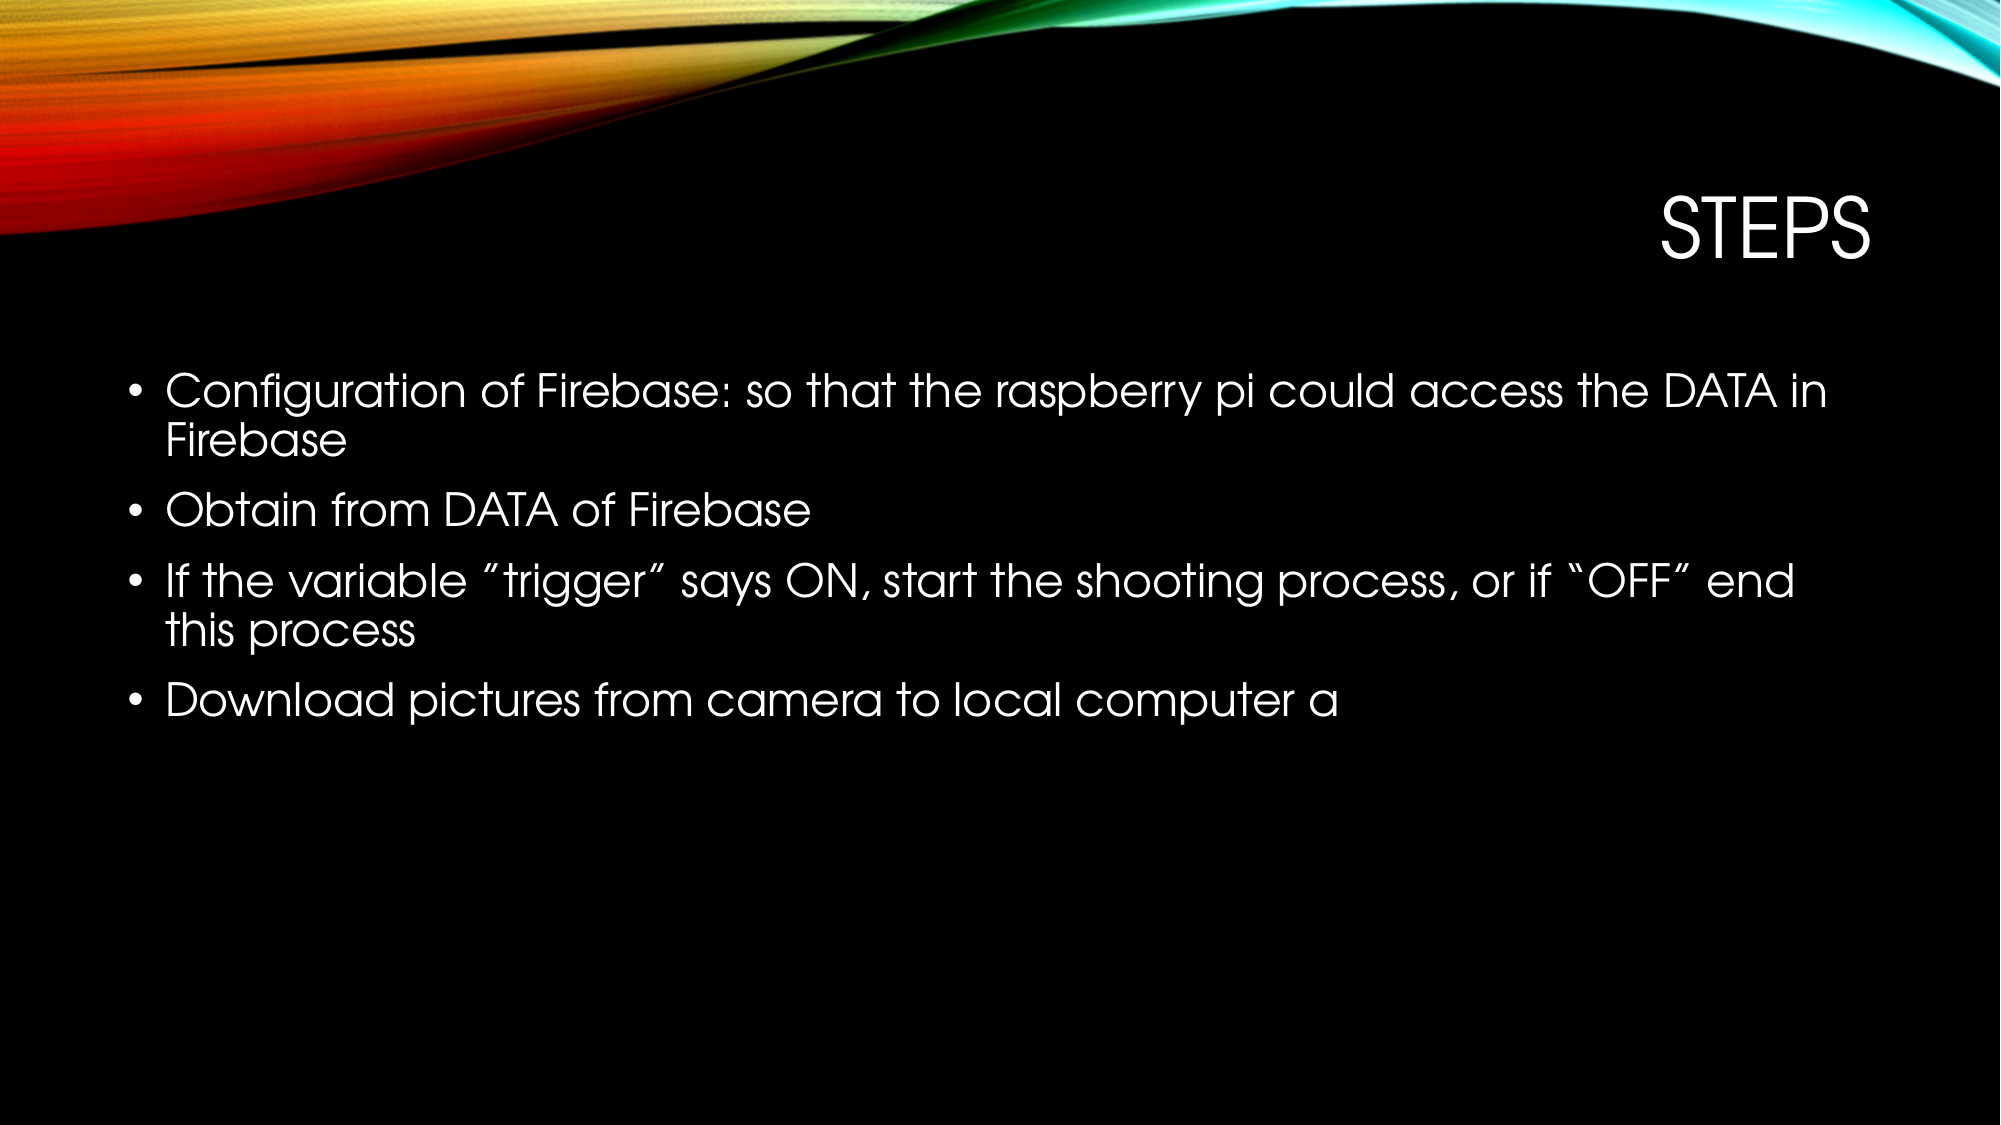

# steps
Configuration of Firebase: so that the raspberry pi could access the DATA in Firebase
Obtain from DATA of Firebase
If the variable ”trigger” says ON, start the shooting process, or if “OFF” end this process
Download pictures from camera to local computer a